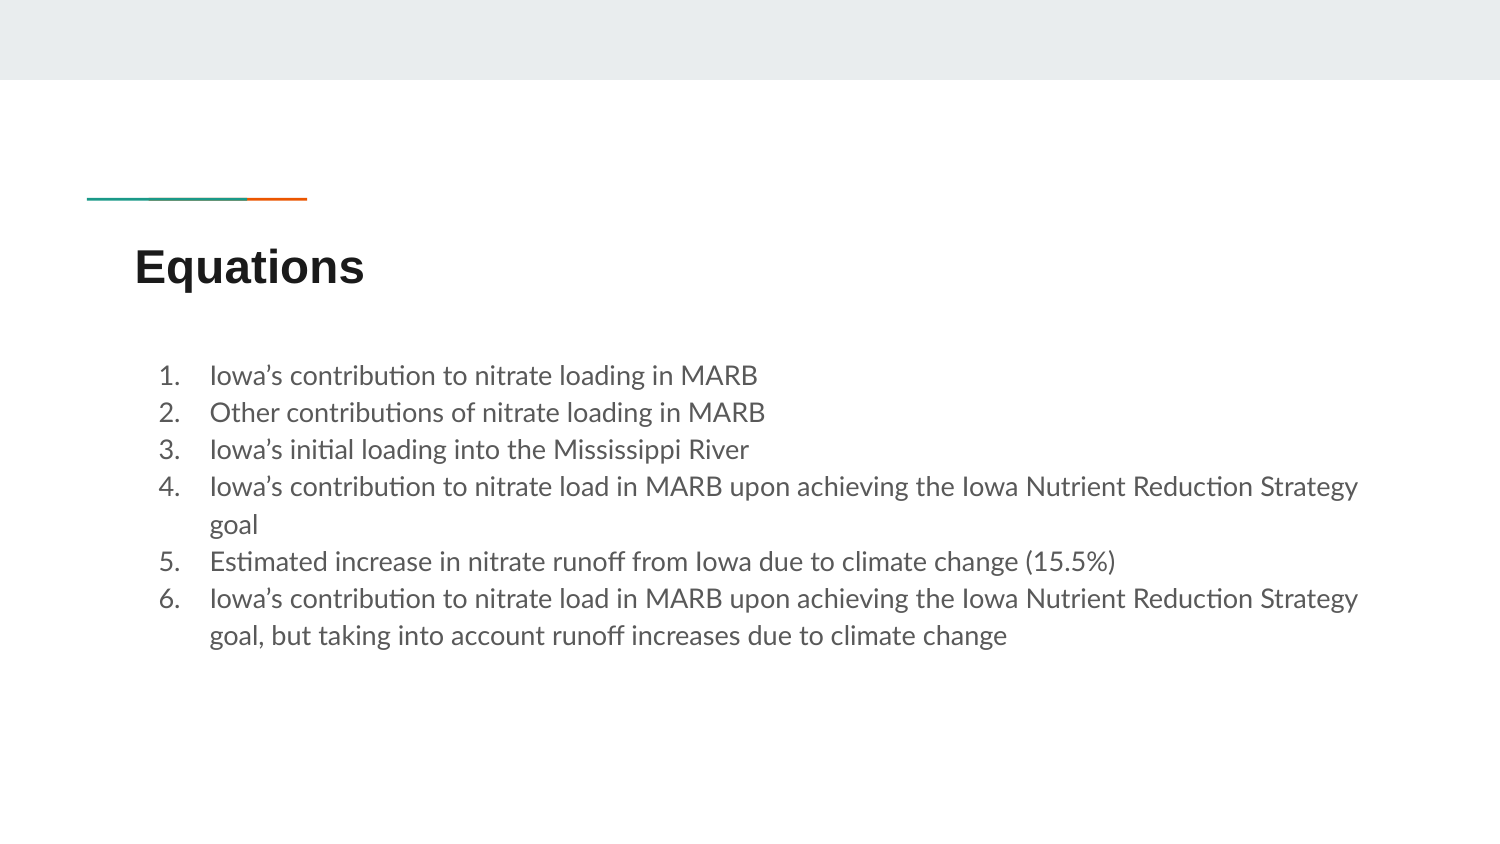

# Equations
Iowa’s contribution to nitrate loading in MARB
Other contributions of nitrate loading in MARB
Iowa’s initial loading into the Mississippi River
Iowa’s contribution to nitrate load in MARB upon achieving the Iowa Nutrient Reduction Strategy goal
Estimated increase in nitrate runoff from Iowa due to climate change (15.5%)
Iowa’s contribution to nitrate load in MARB upon achieving the Iowa Nutrient Reduction Strategy goal, but taking into account runoff increases due to climate change